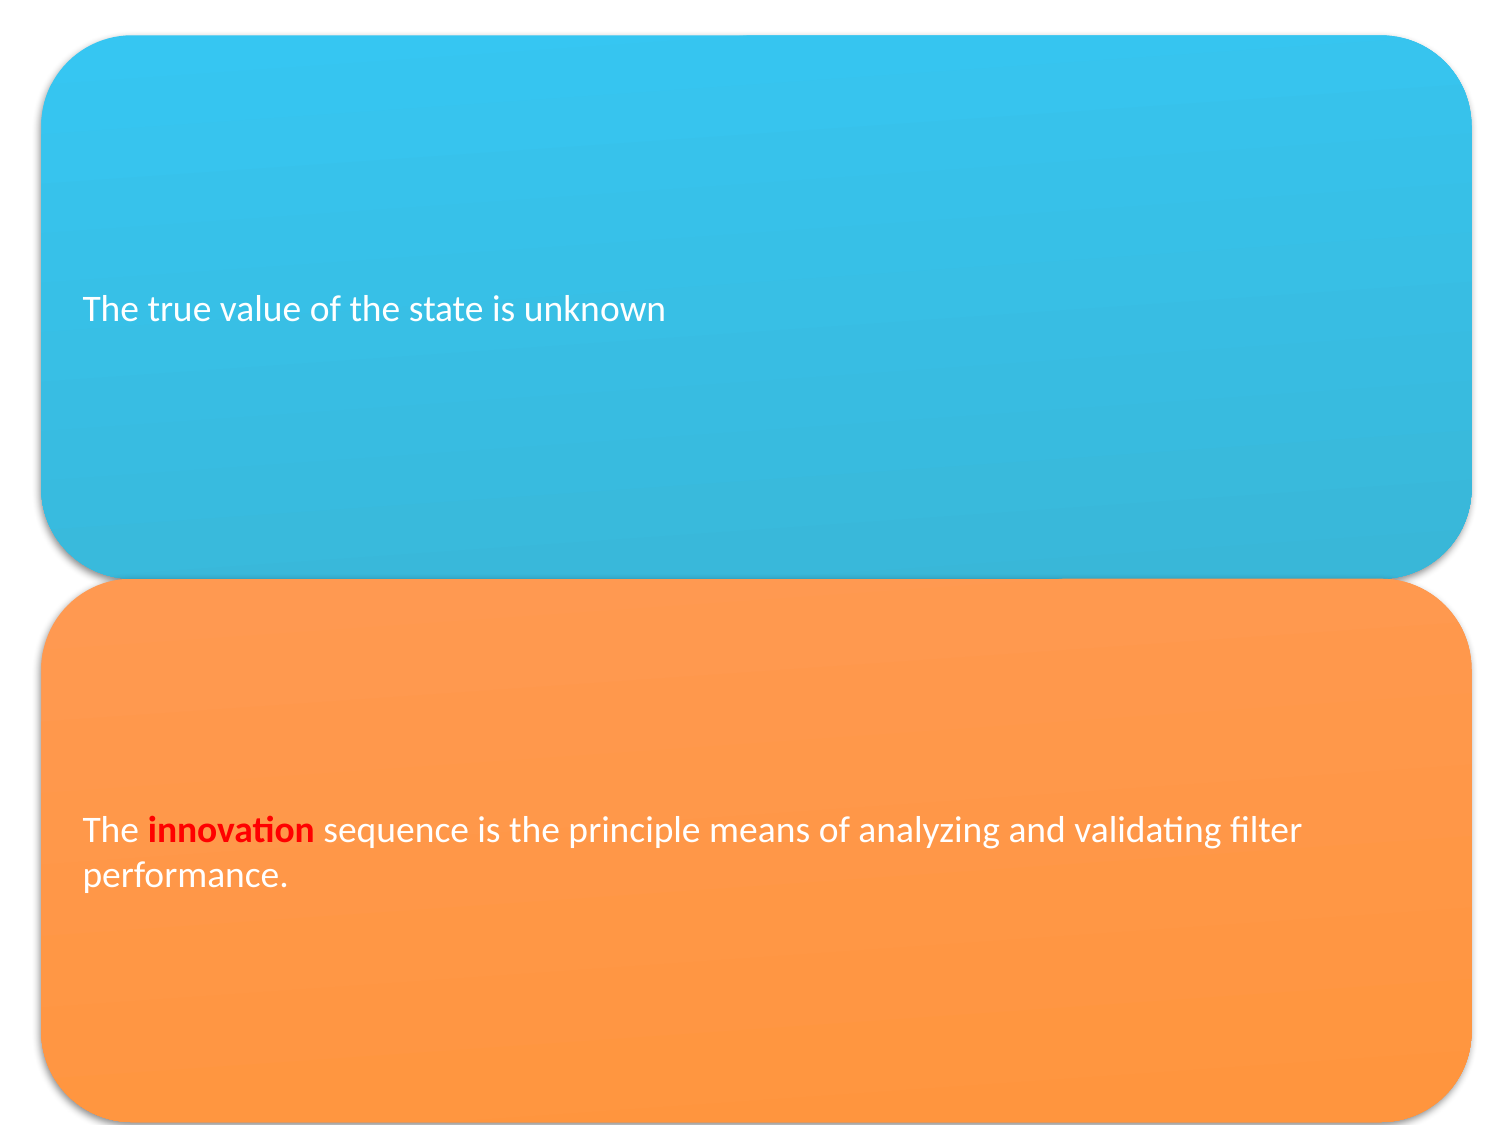

The true value of the state is unknown
The innovation sequence is the principle means of analyzing and validating filter performance.